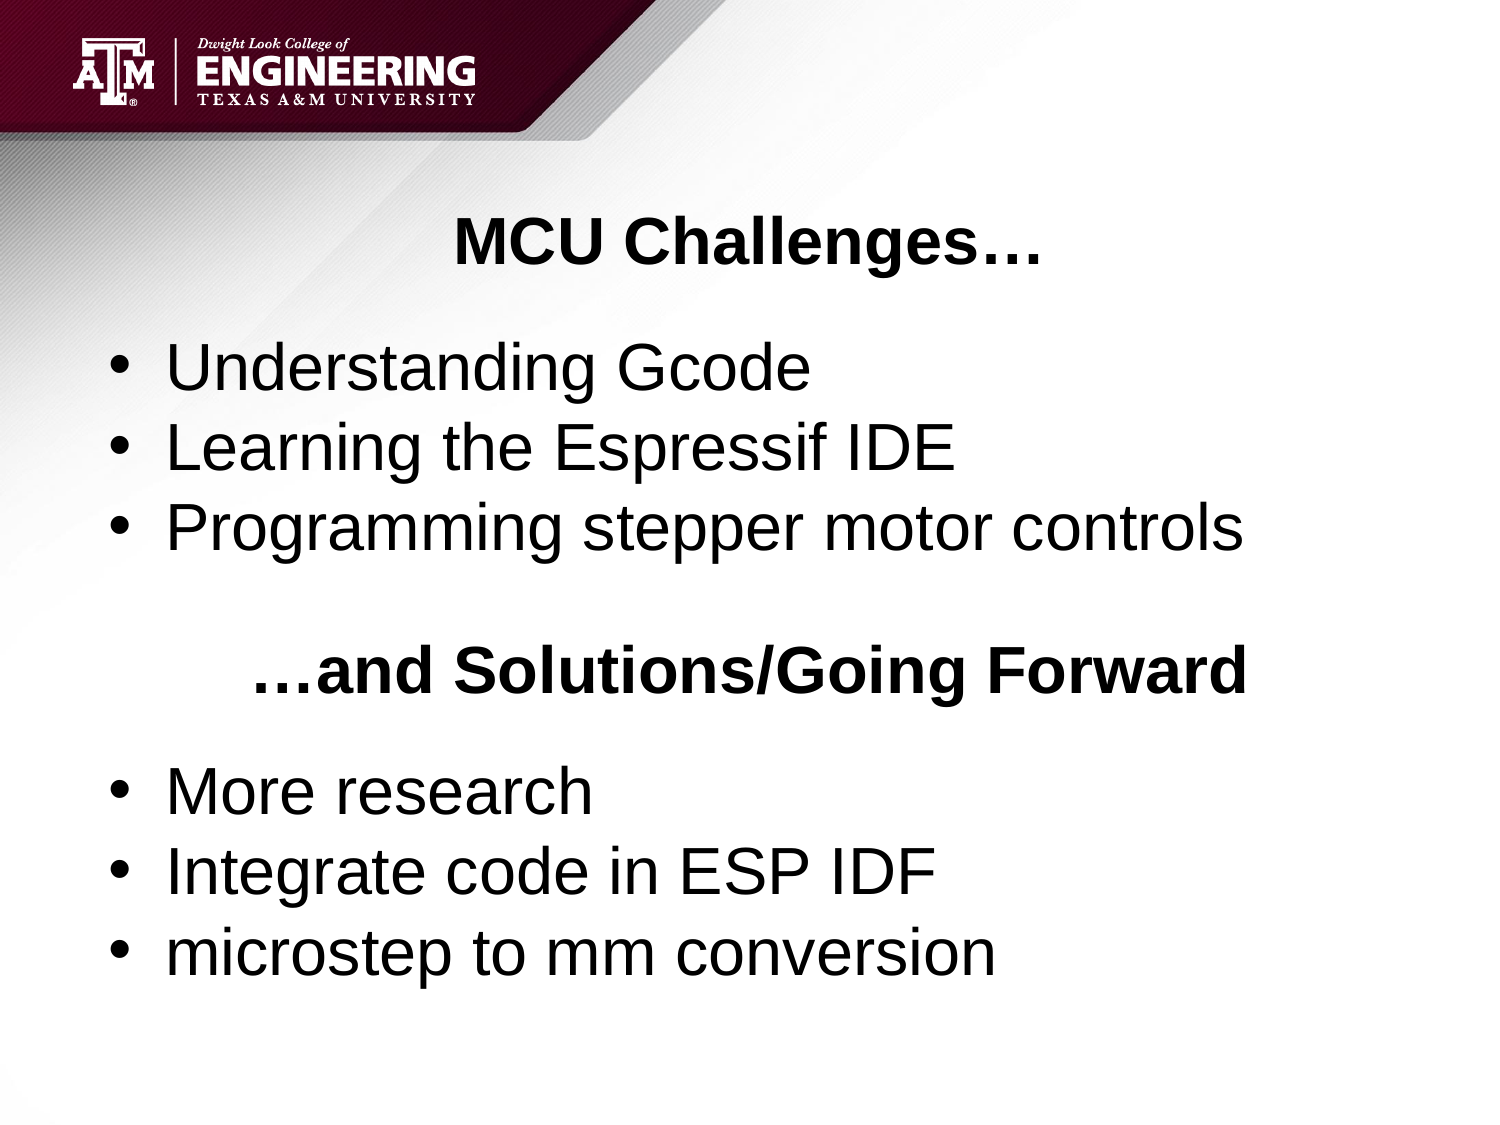

# MCU Challenges…
Understanding Gcode
Learning the Espressif IDE
Programming stepper motor controls
…and Solutions/Going Forward
More research
Integrate code in ESP IDF
microstep to mm conversion